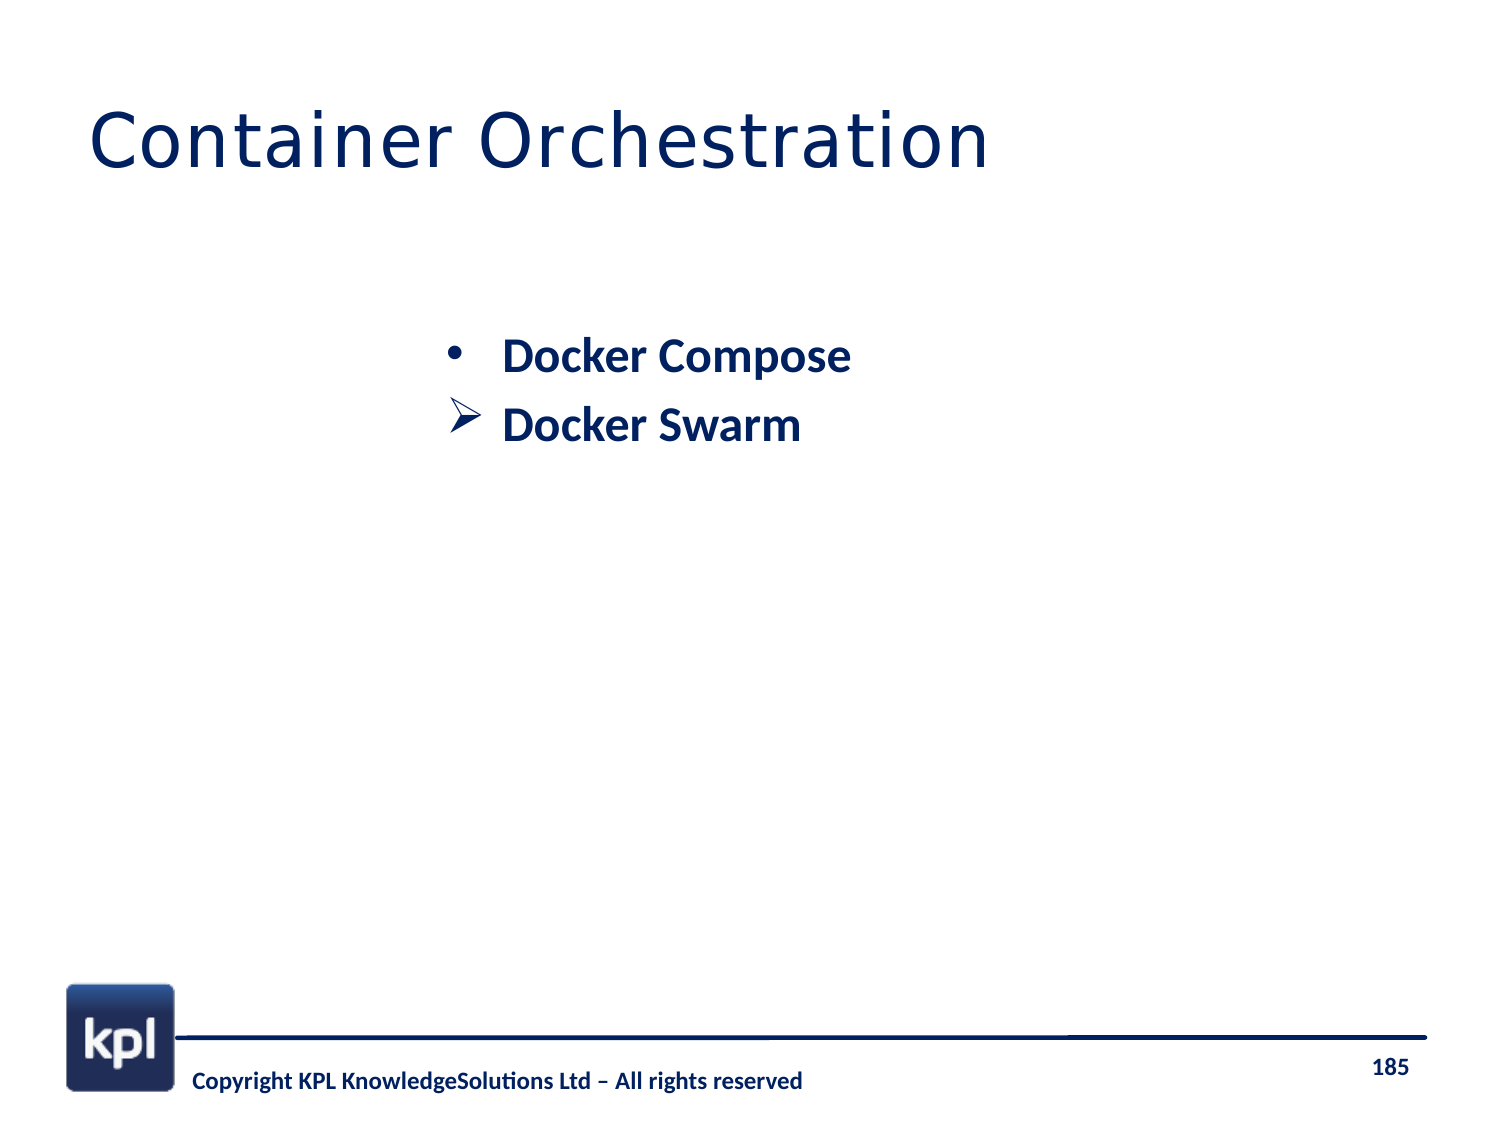

# Container Orchestration
Docker Compose
Docker Swarm
185
Copyright KPL KnowledgeSolutions Ltd – All rights reserved